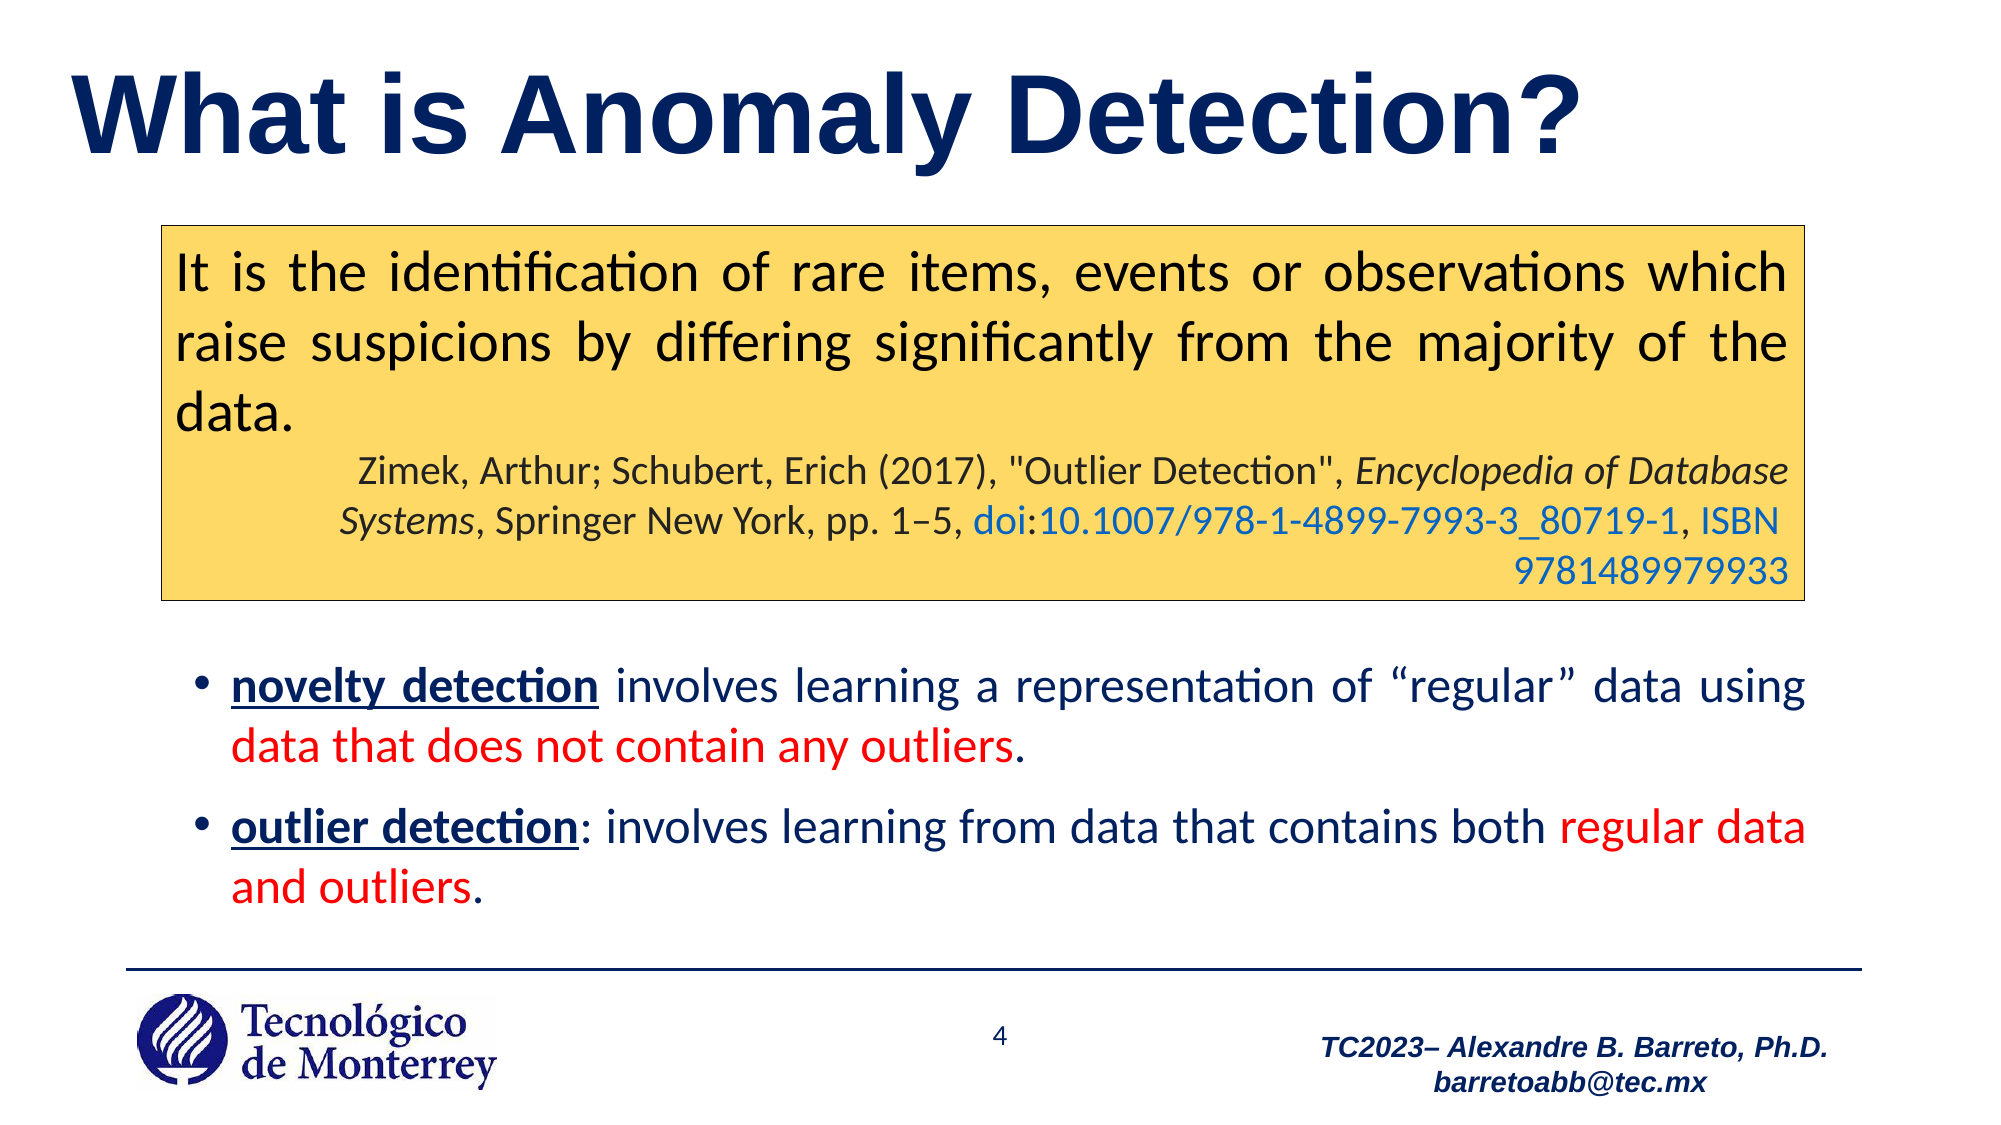

# What is Anomaly Detection?
It is the identification of rare items, events or observations which raise suspicions by differing significantly from the majority of the data.
Zimek, Arthur; Schubert, Erich (2017), "Outlier Detection", Encyclopedia of Database Systems, Springer New York, pp. 1–5, doi:10.1007/978-1-4899-7993-3_80719-1, ISBN 9781489979933
novelty detection involves learning a representation of “regular” data using data that does not contain any outliers.
outlier detection: involves learning from data that contains both regular data and outliers.